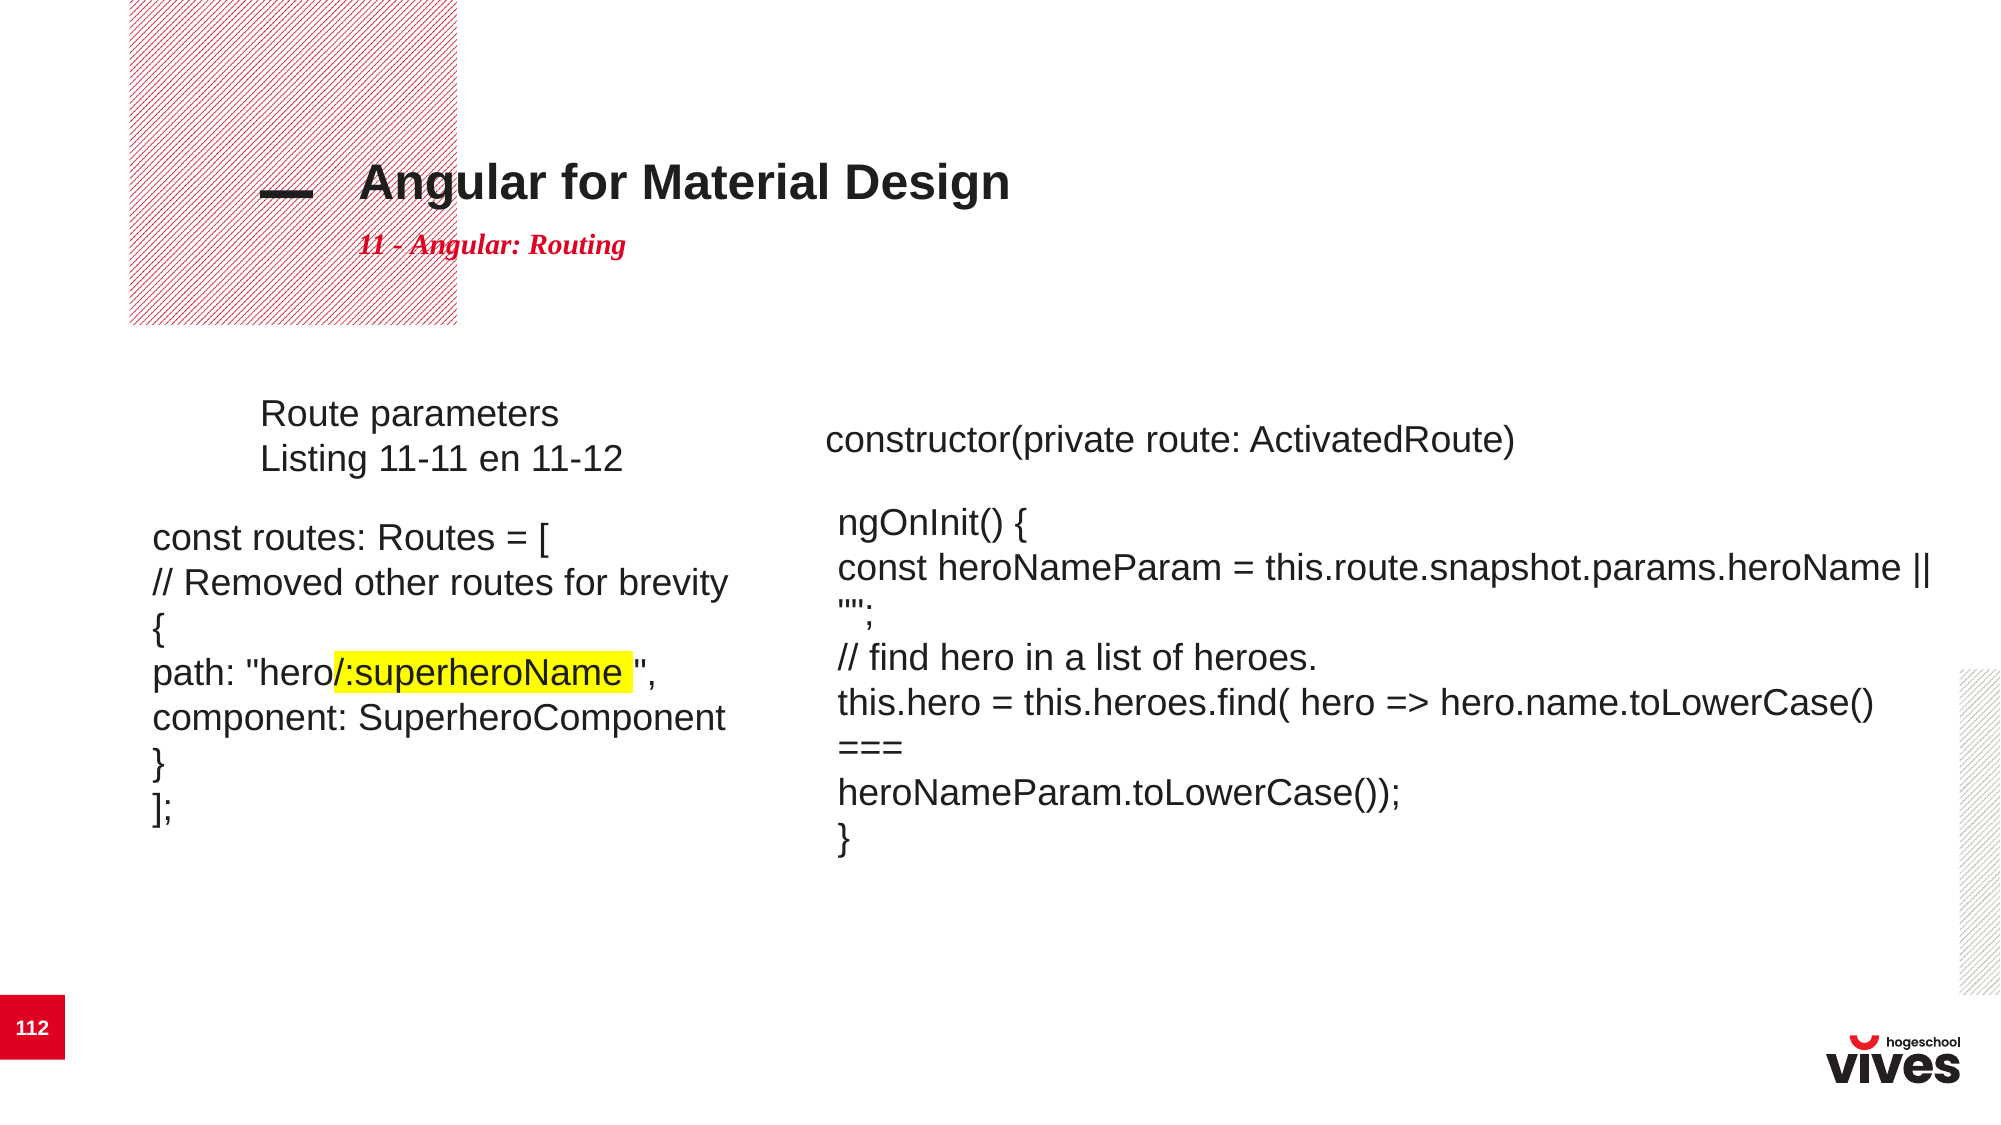

# Angular for Material Design
11 - Angular: Routing
Route parameters
Listing 11-11 en 11-12

constructor(private route: ActivatedRoute)
ngOnInit() {
const heroNameParam = this.route.snapshot.params.heroName || "";
// find hero in a list of heroes.
this.hero = this.heroes.find( hero => hero.name.toLowerCase() ===
heroNameParam.toLowerCase());
}
const routes: Routes = [
// Removed other routes for brevity
{
path: "hero/:superheroName ",
component: SuperheroComponent
}
];